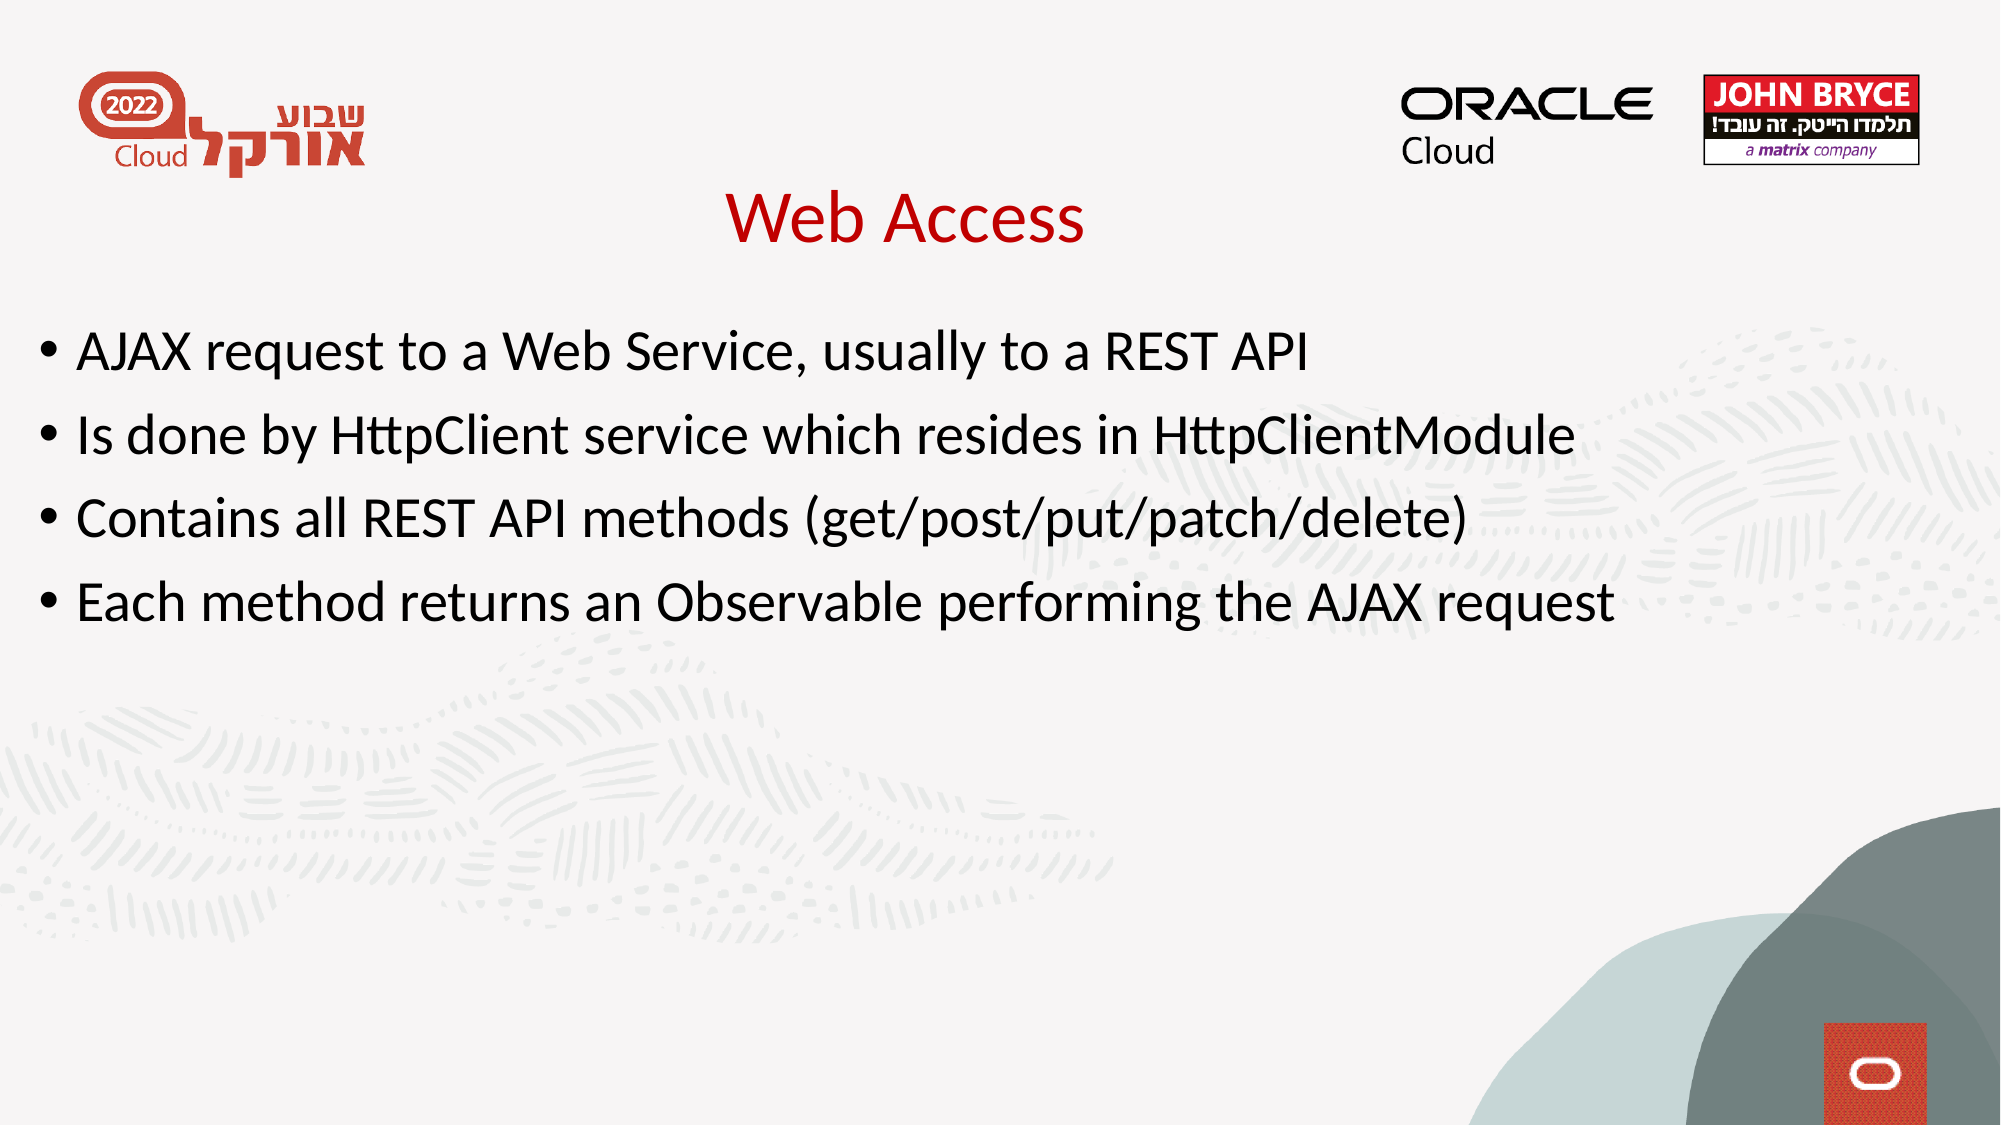

Web Access
AJAX request to a Web Service, usually to a REST API
Is done by HttpClient service which resides in HttpClientModule
Contains all REST API methods (get/post/put/patch/delete)
Each method returns an Observable performing the AJAX request